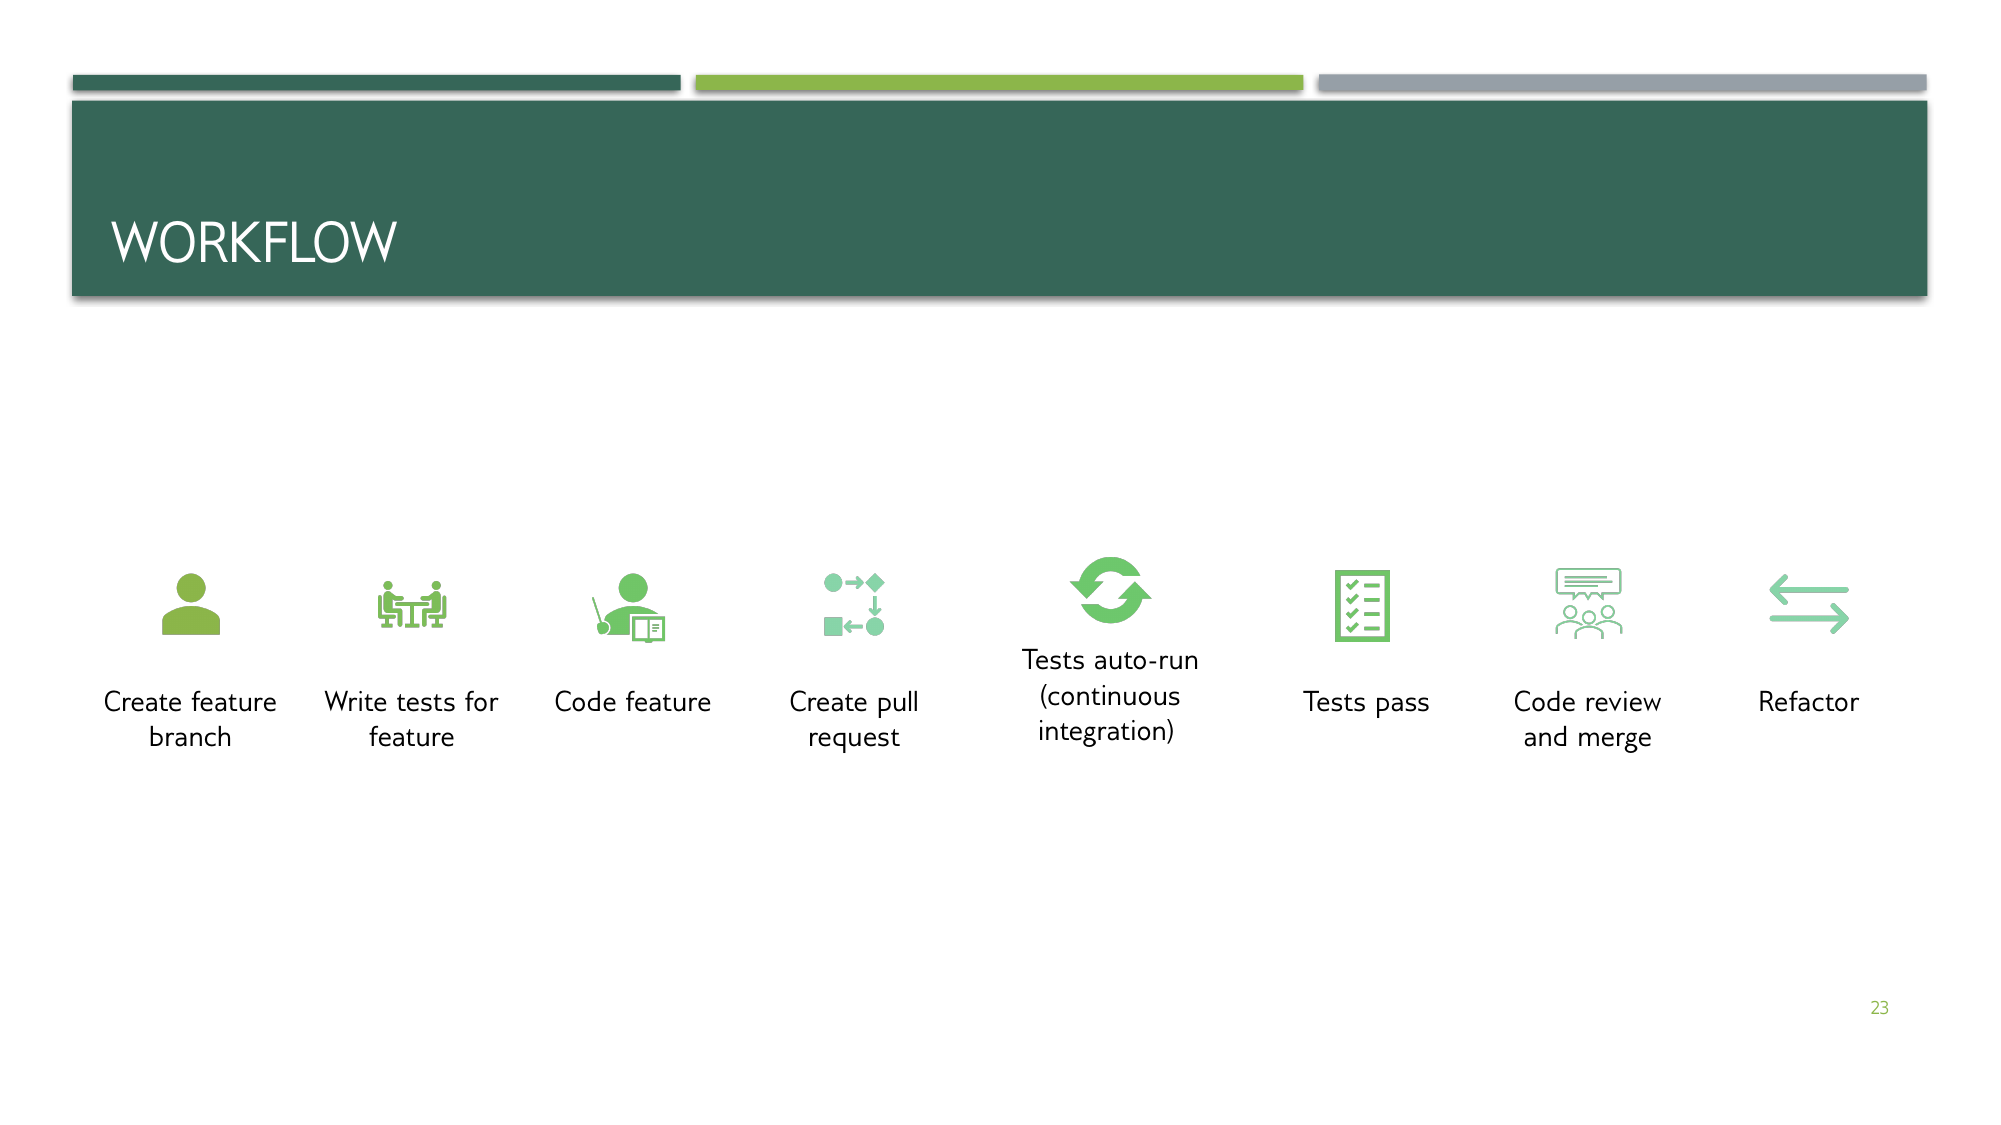

# Workflow
Create feature branch
Write tests for feature
Code feature
Create pull request
Tests auto-run (continuous integration)
Tests pass
Code review and merge
Refactor
23